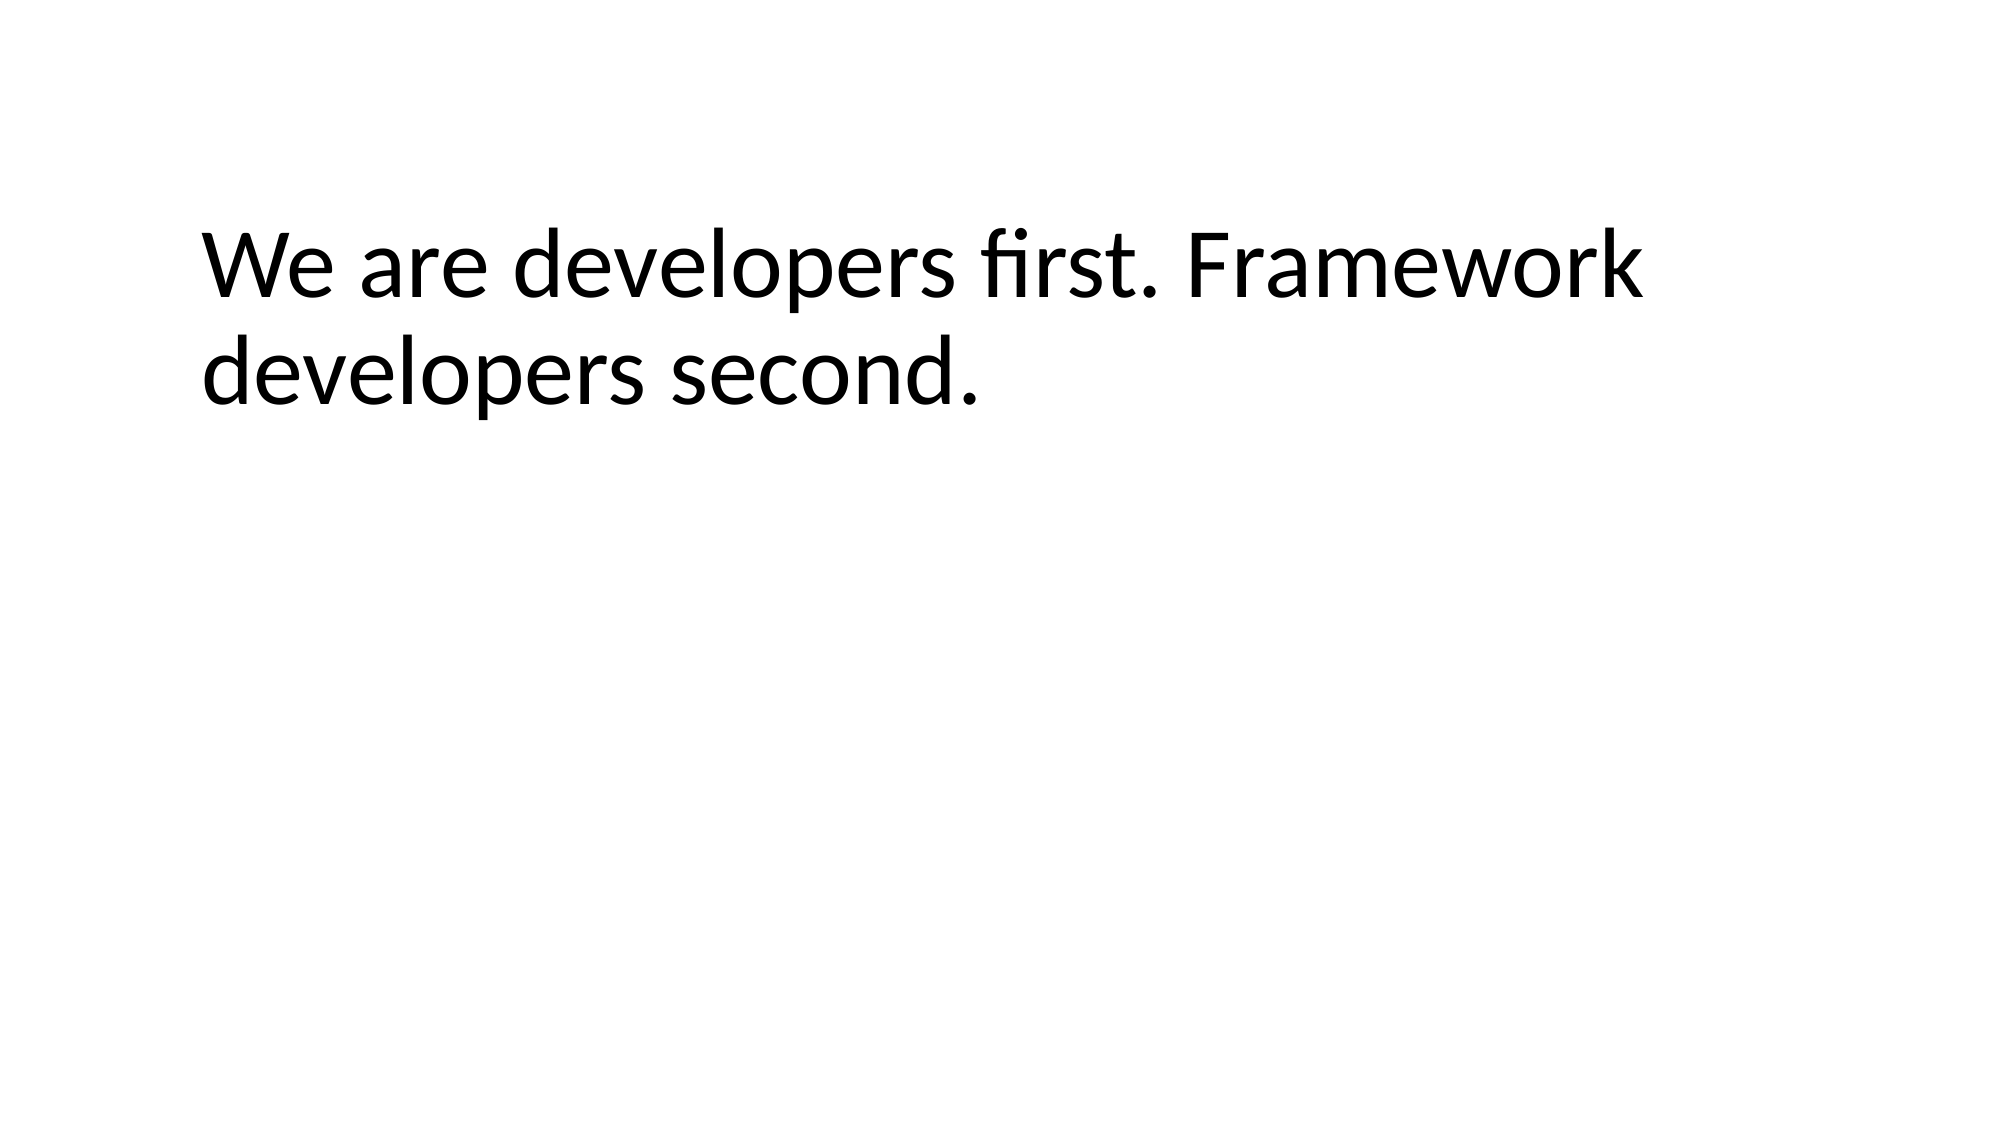

We are developers first. Framework developers second.